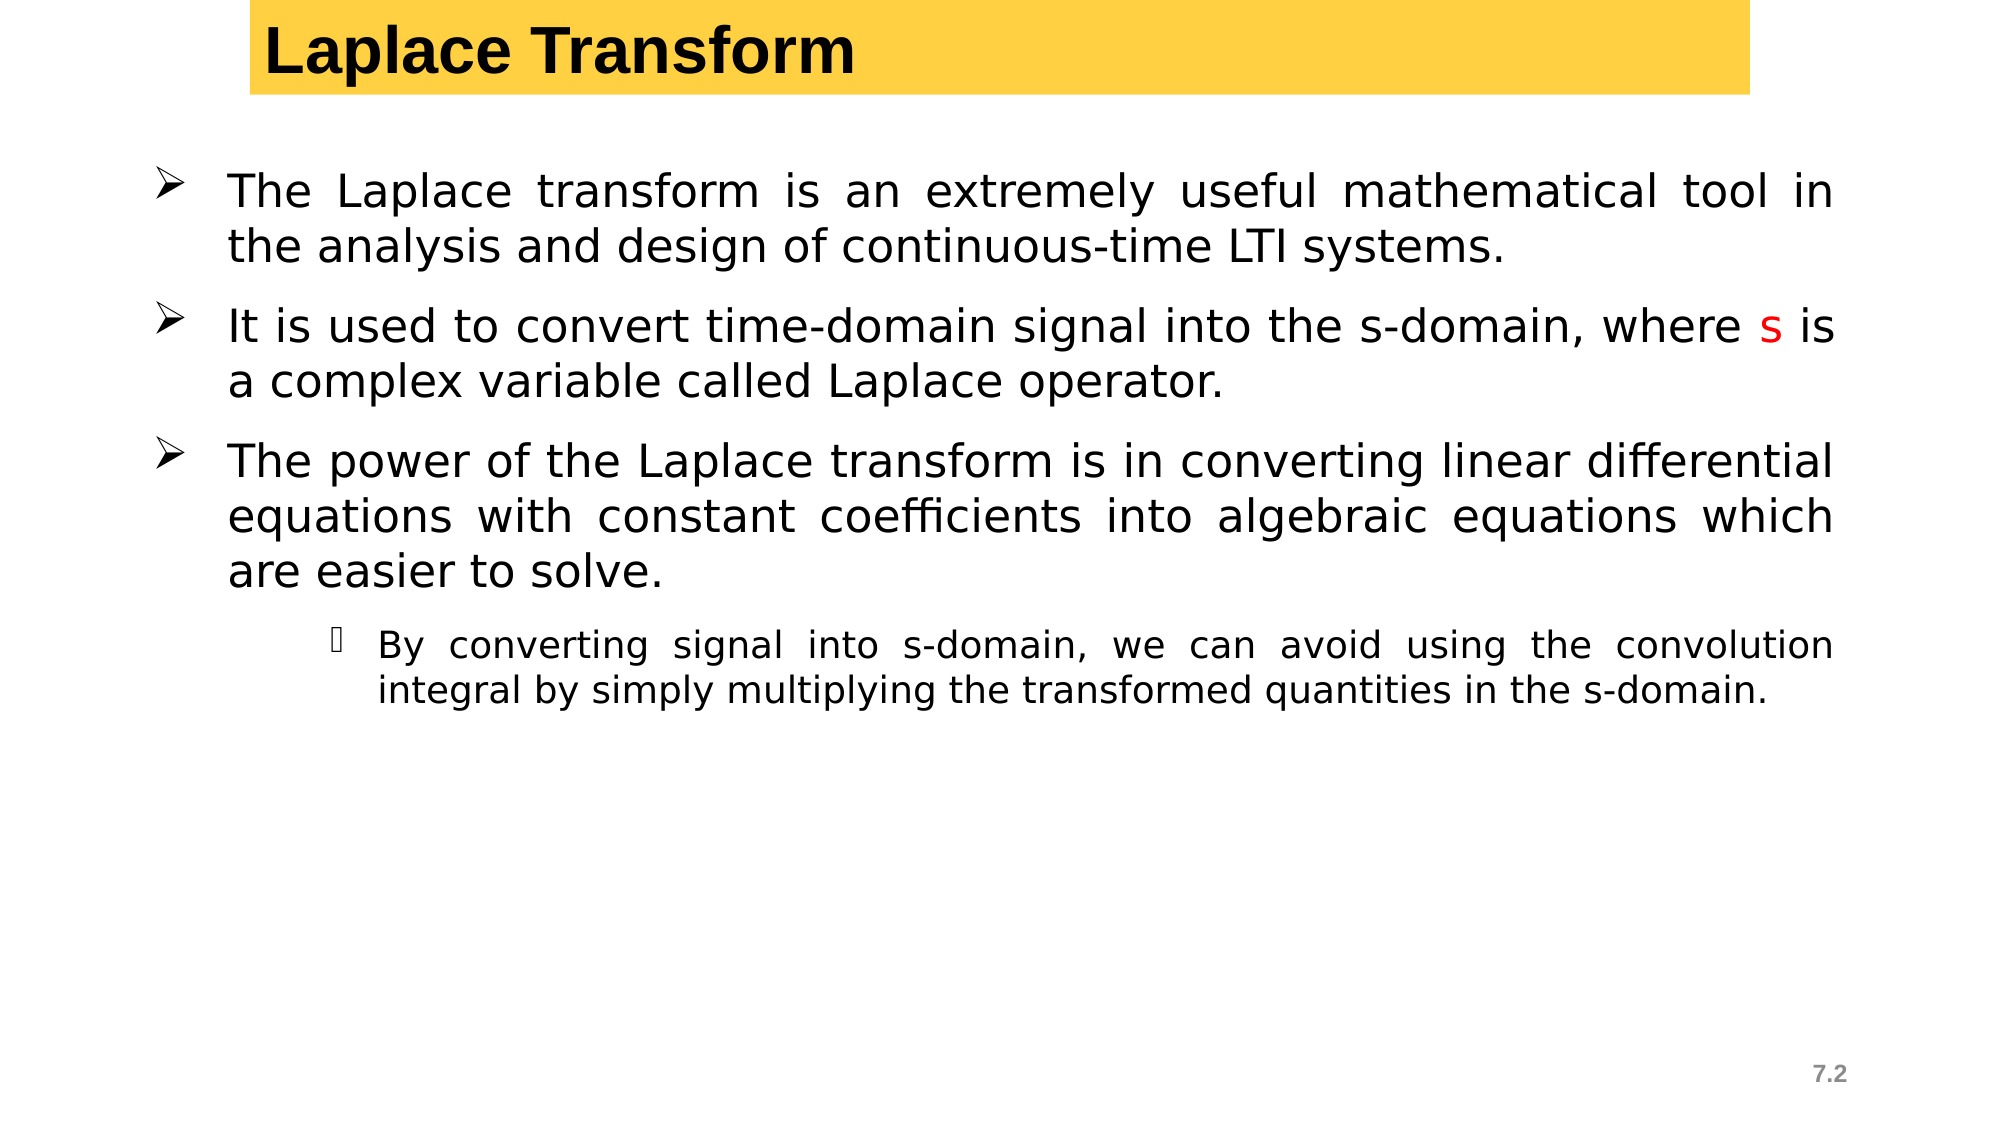

Laplace Transform
The Laplace transform is an extremely useful mathematical tool in the analysis and design of continuous-time LTI systems.
It is used to convert time-domain signal into the s-domain, where s is a complex variable called Laplace operator.
The power of the Laplace transform is in converting linear differential equations with constant coefficients into algebraic equations which are easier to solve.
By converting signal into s-domain, we can avoid using the convolution integral by simply multiplying the transformed quantities in the s-domain.
7.2